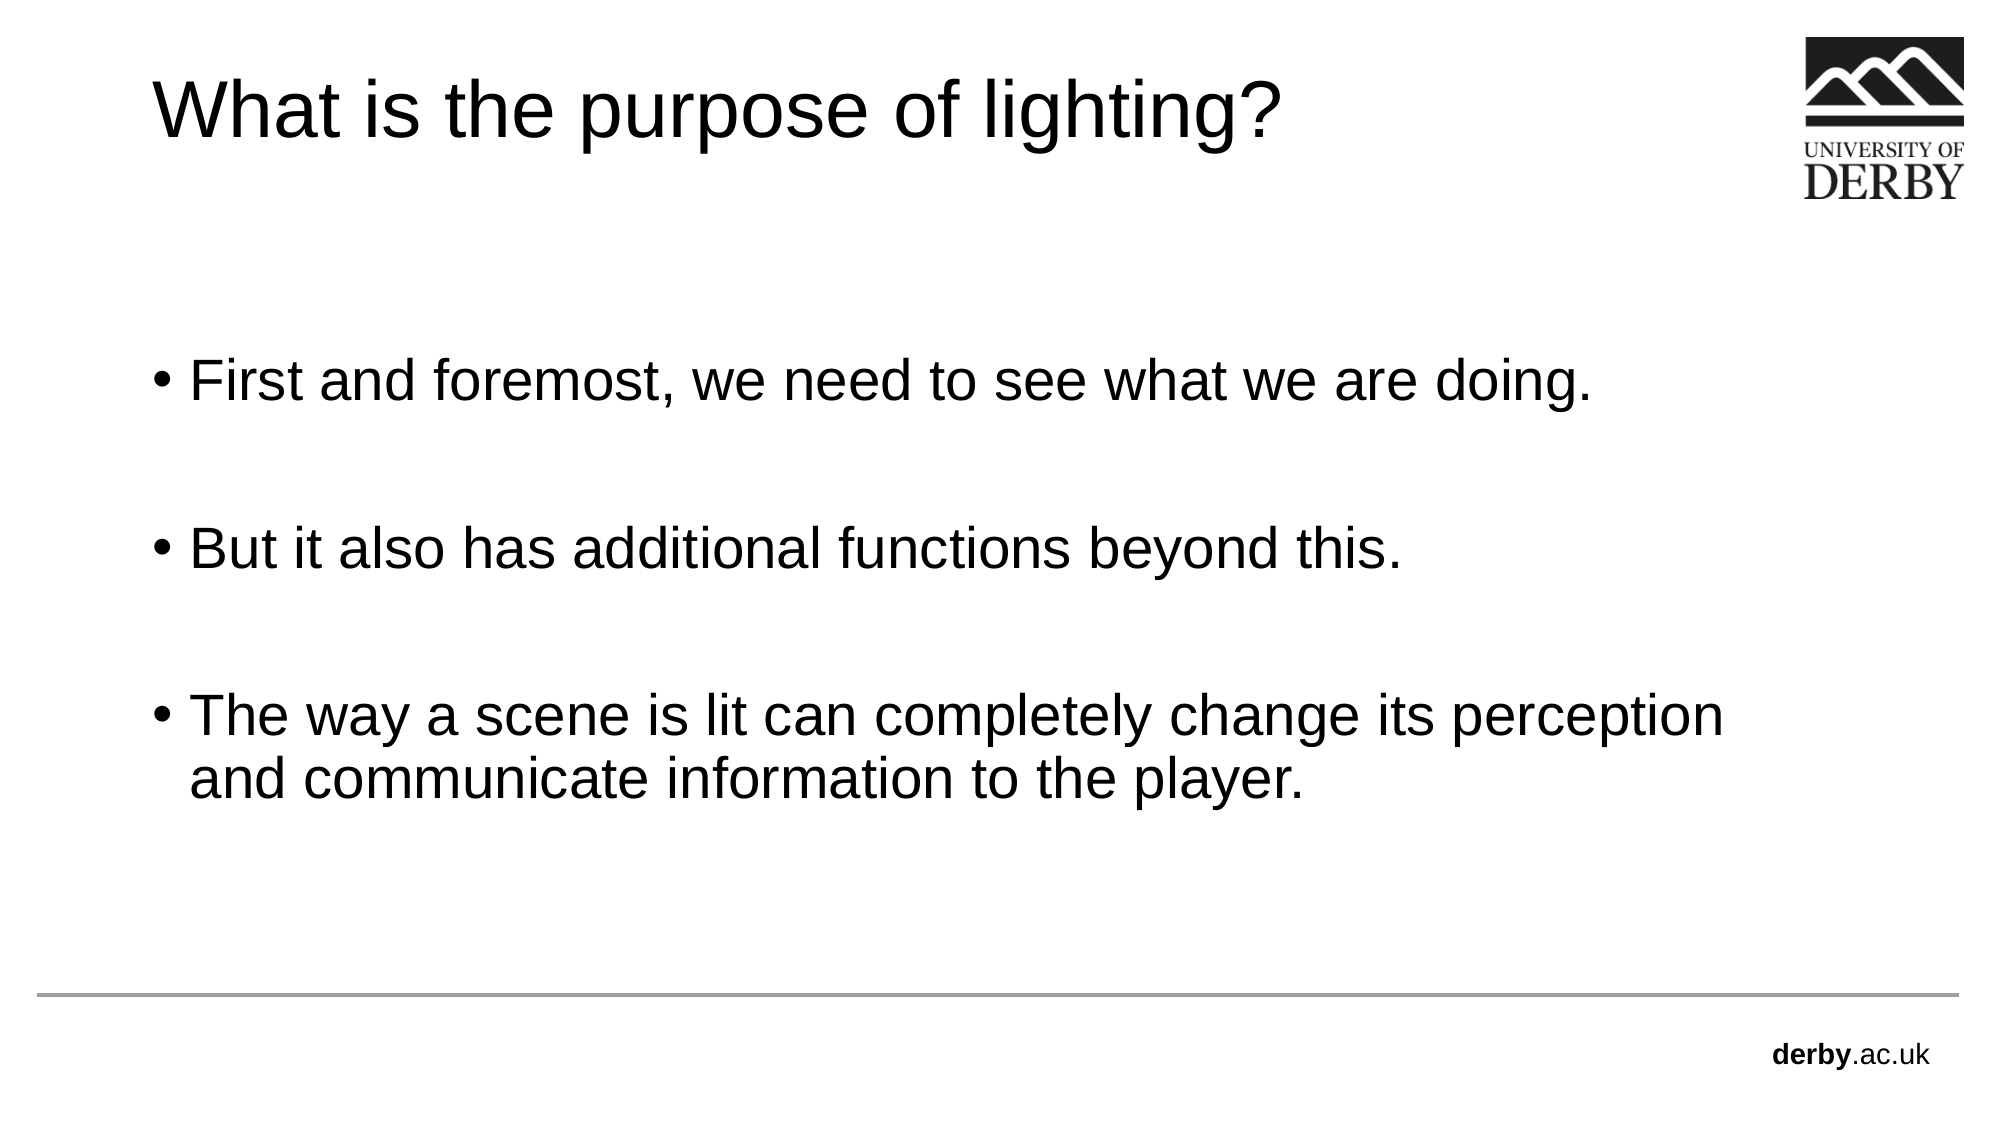

# What is the purpose of lighting?
First and foremost, we need to see what we are doing.

But it also has additional functions beyond this.

The way a scene is lit can completely change its perception and communicate information to the player.